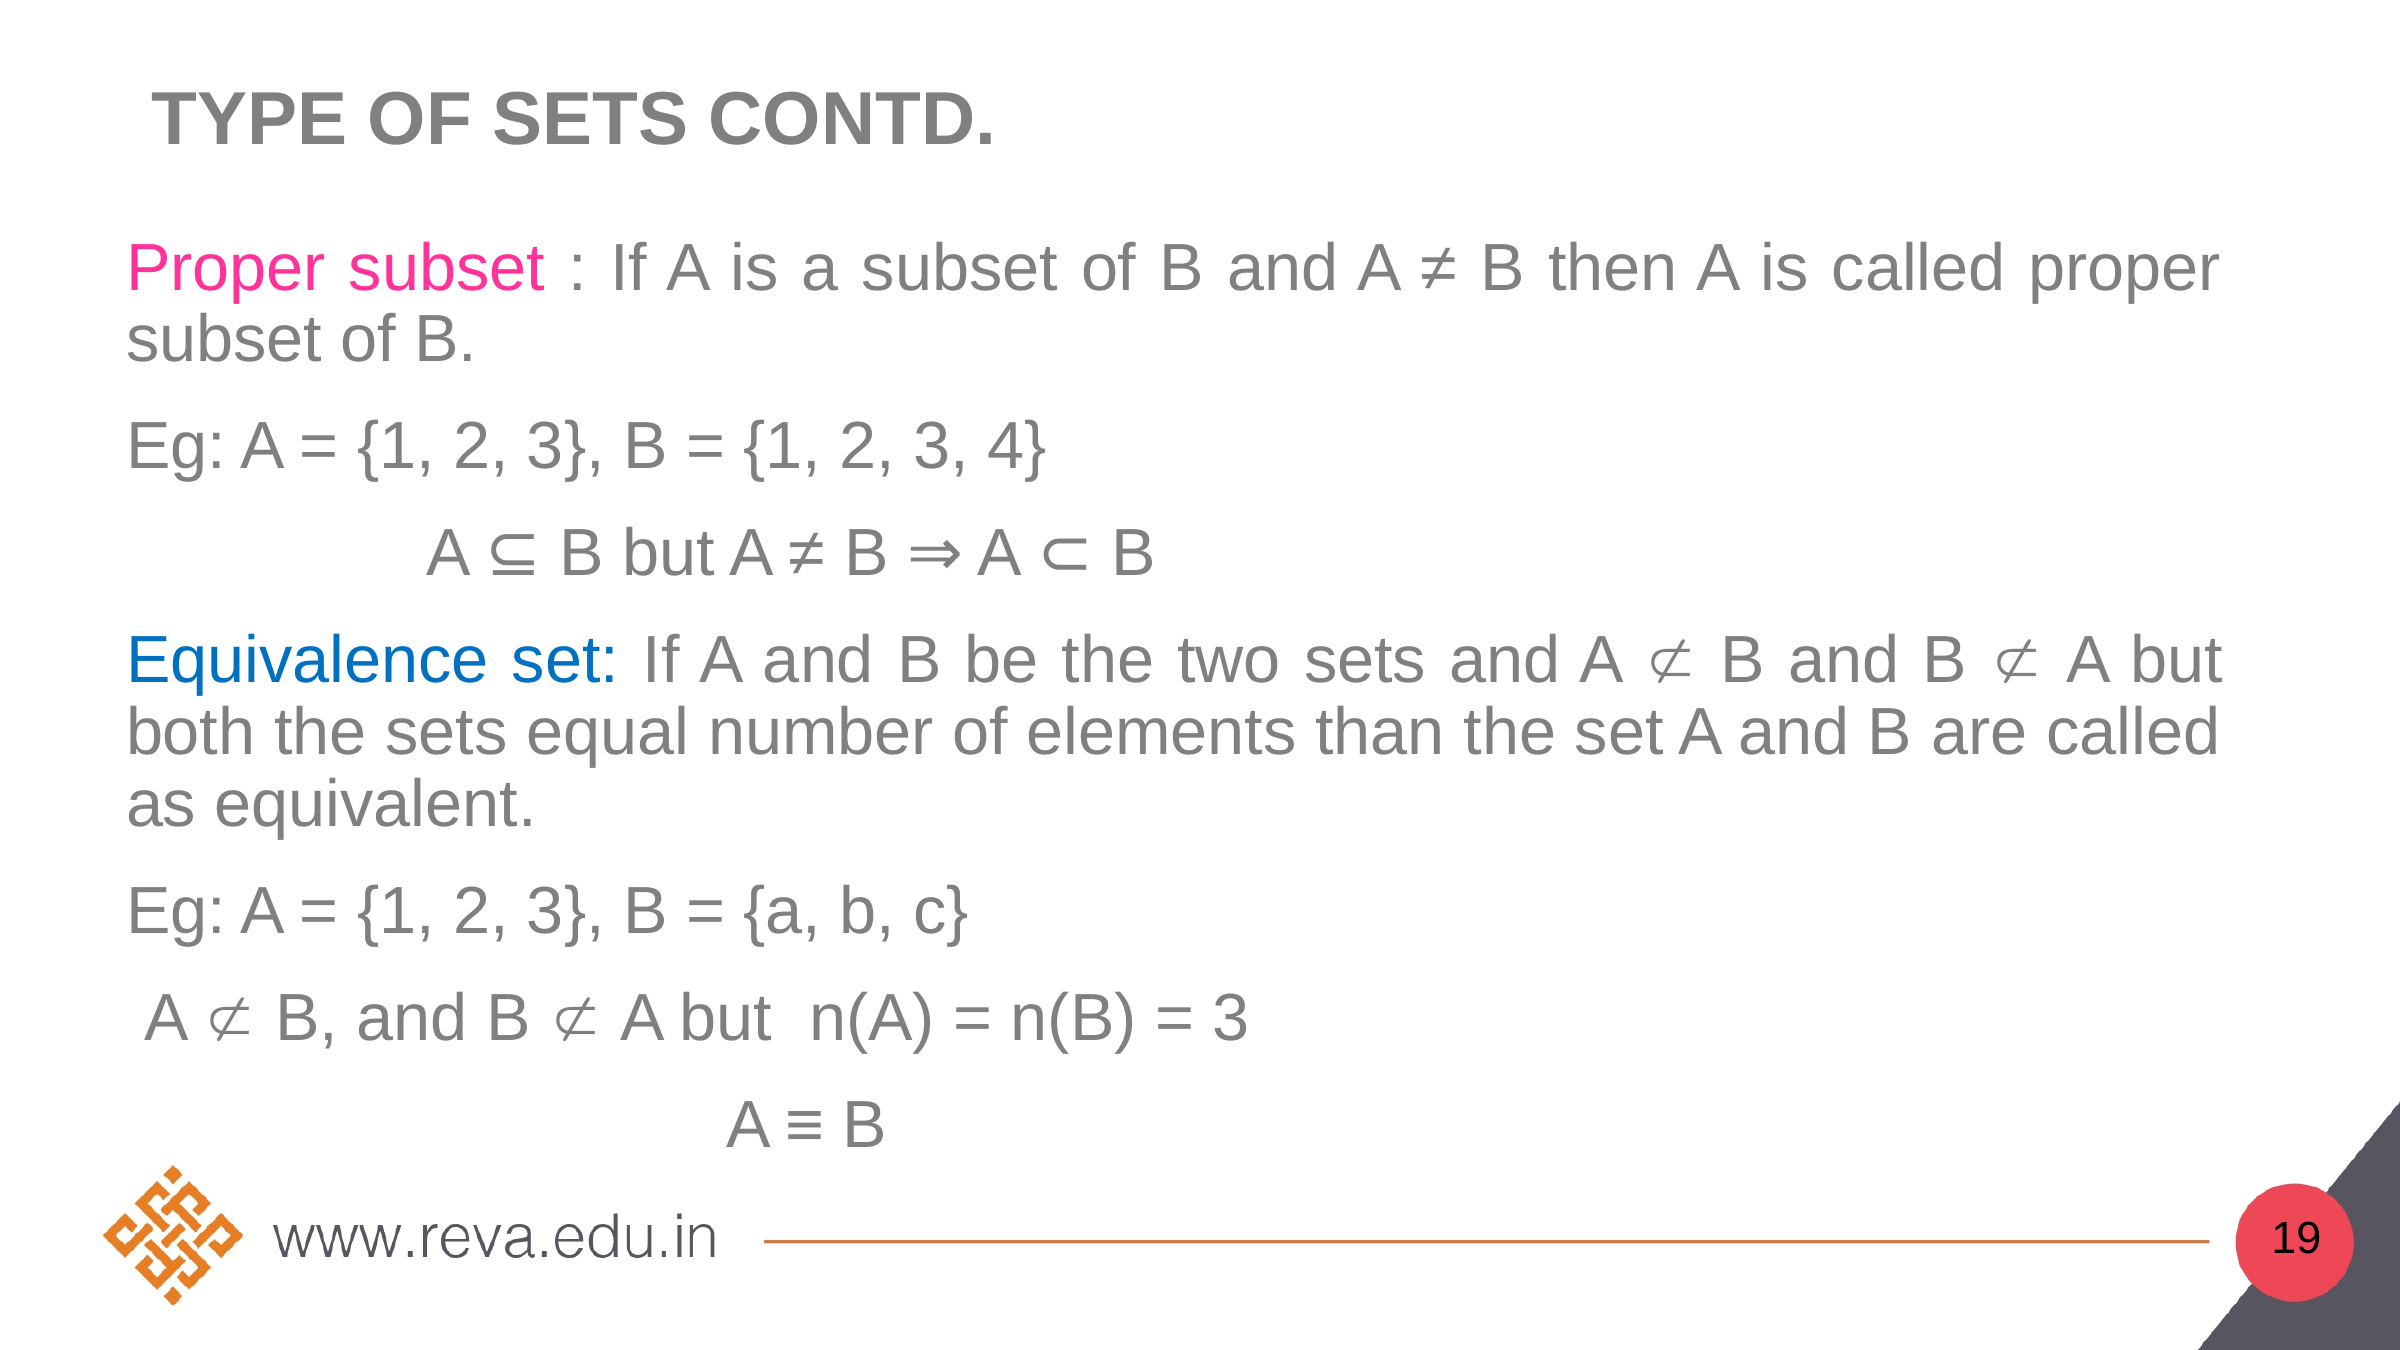

# Type of sets contd.
Proper subset : If A is a subset of B and A ≠ B then A is called proper subset of B.
Eg: A = {1, 2, 3}, B = {1, 2, 3, 4}
		A ⊆ B but A ≠ B ⇒ A ⊂ B
Equivalence set: If A and B be the two sets and A ⊄ B and B ⊄ A but both the sets equal number of elements than the set A and B are called as equivalent.
Eg: A = {1, 2, 3}, B = {a, b, c}
 A ⊄ B, and B ⊄ A but  n(A) = n(B) = 3
 				A ≡ B

19